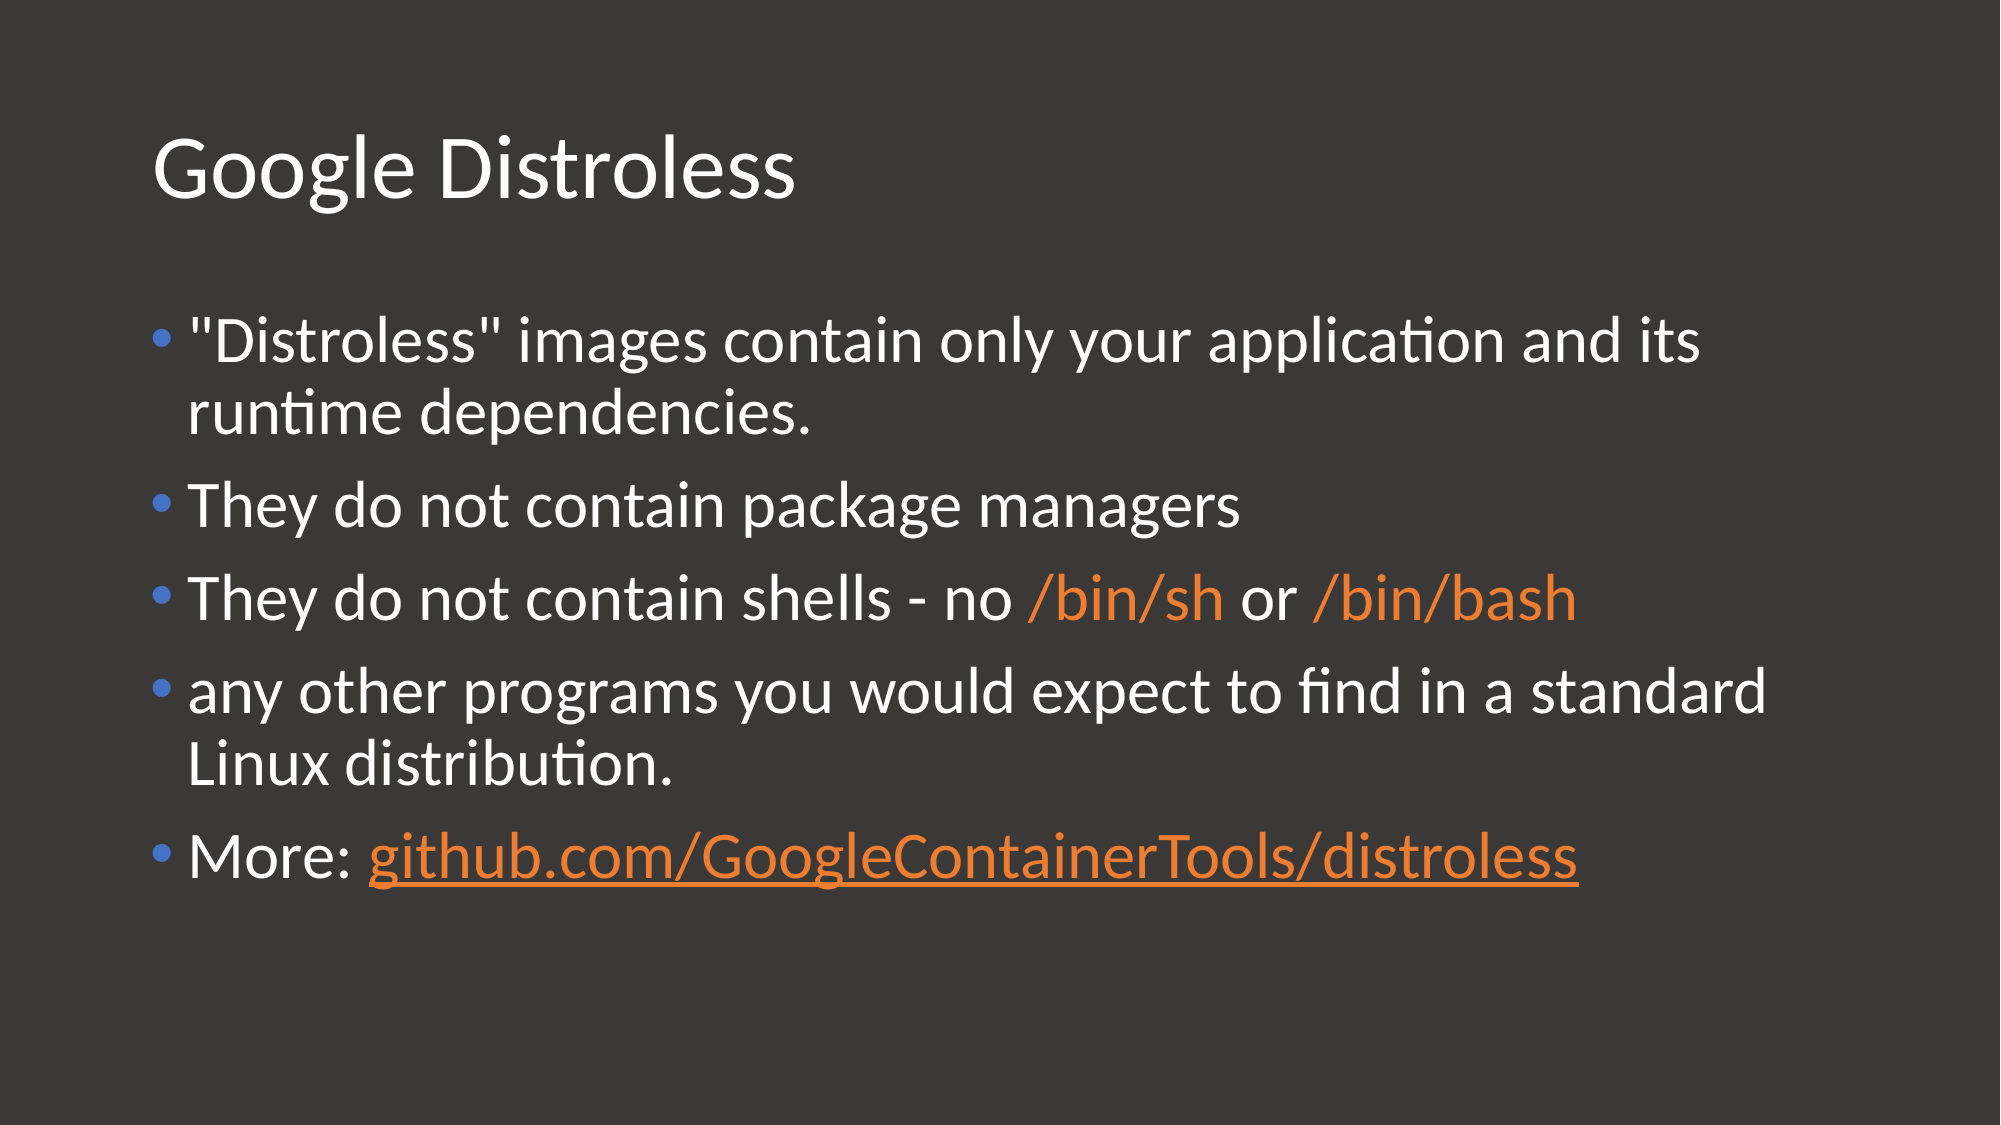

# Google Distroless
"Distroless" images contain only your application and its runtime dependencies.
They do not contain package managers
They do not contain shells - no /bin/sh or /bin/bash
any other programs you would expect to find in a standard Linux distribution.
More: github.com/GoogleContainerTools/distroless